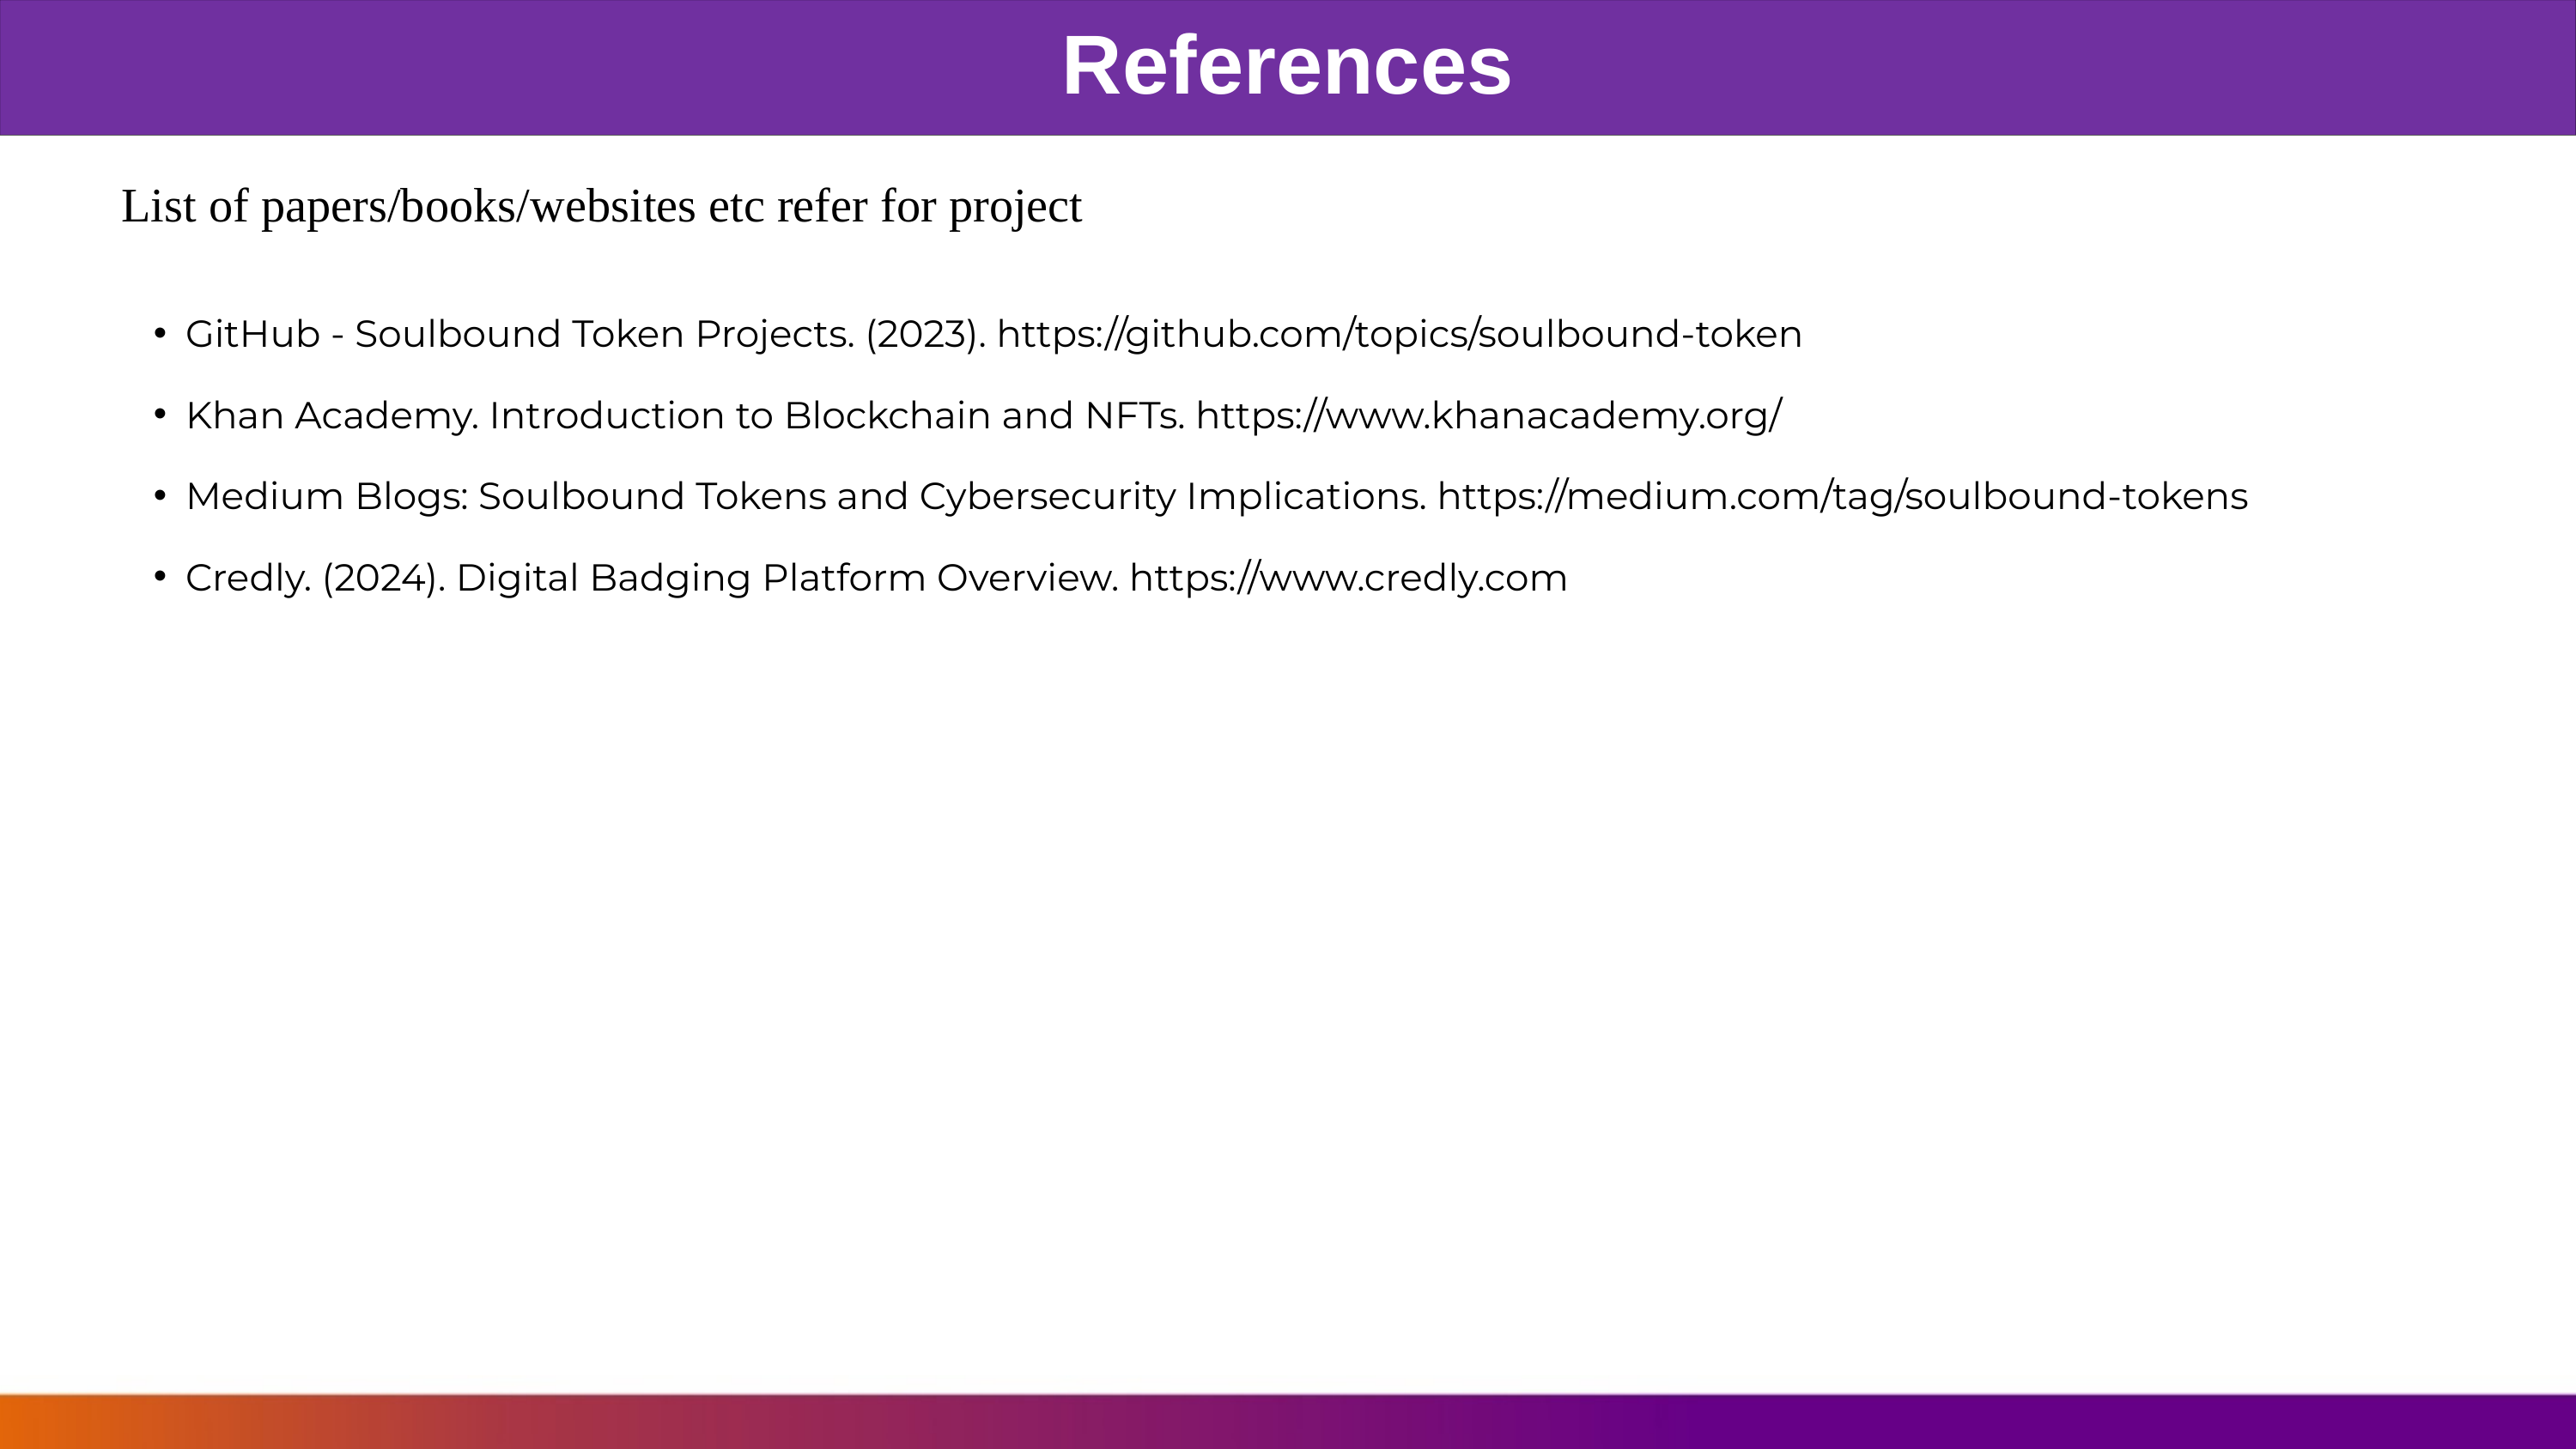

References

List of papers/books/websites etc refer for project
GitHub - Soulbound Token Projects. (2023). https://github.com/topics/soulbound-token

Khan Academy. Introduction to Blockchain and NFTs. https://www.khanacademy.org/

Medium Blogs: Soulbound Tokens and Cybersecurity Implications. https://medium.com/tag/soulbound-tokens

Credly. (2024). Digital Badging Platform Overview. https://www.credly.com